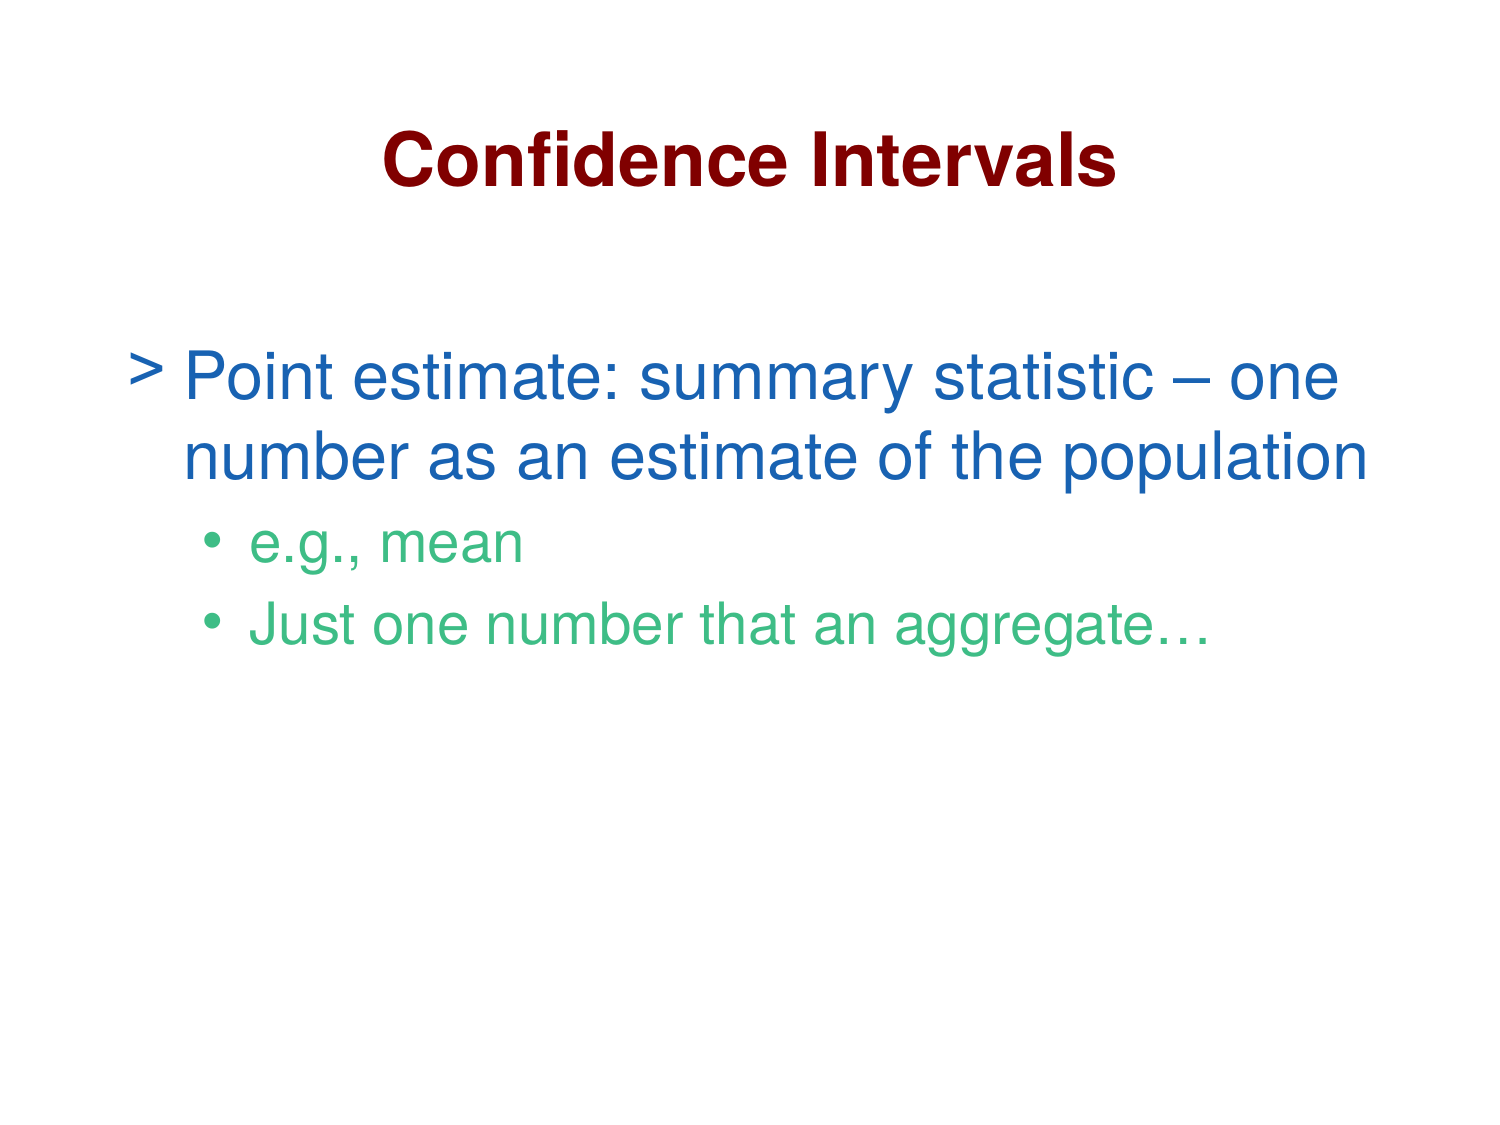

# Confidence Intervals
Point estimate: summary statistic – one number as an estimate of the population
e.g., mean
Just one number that an aggregate…